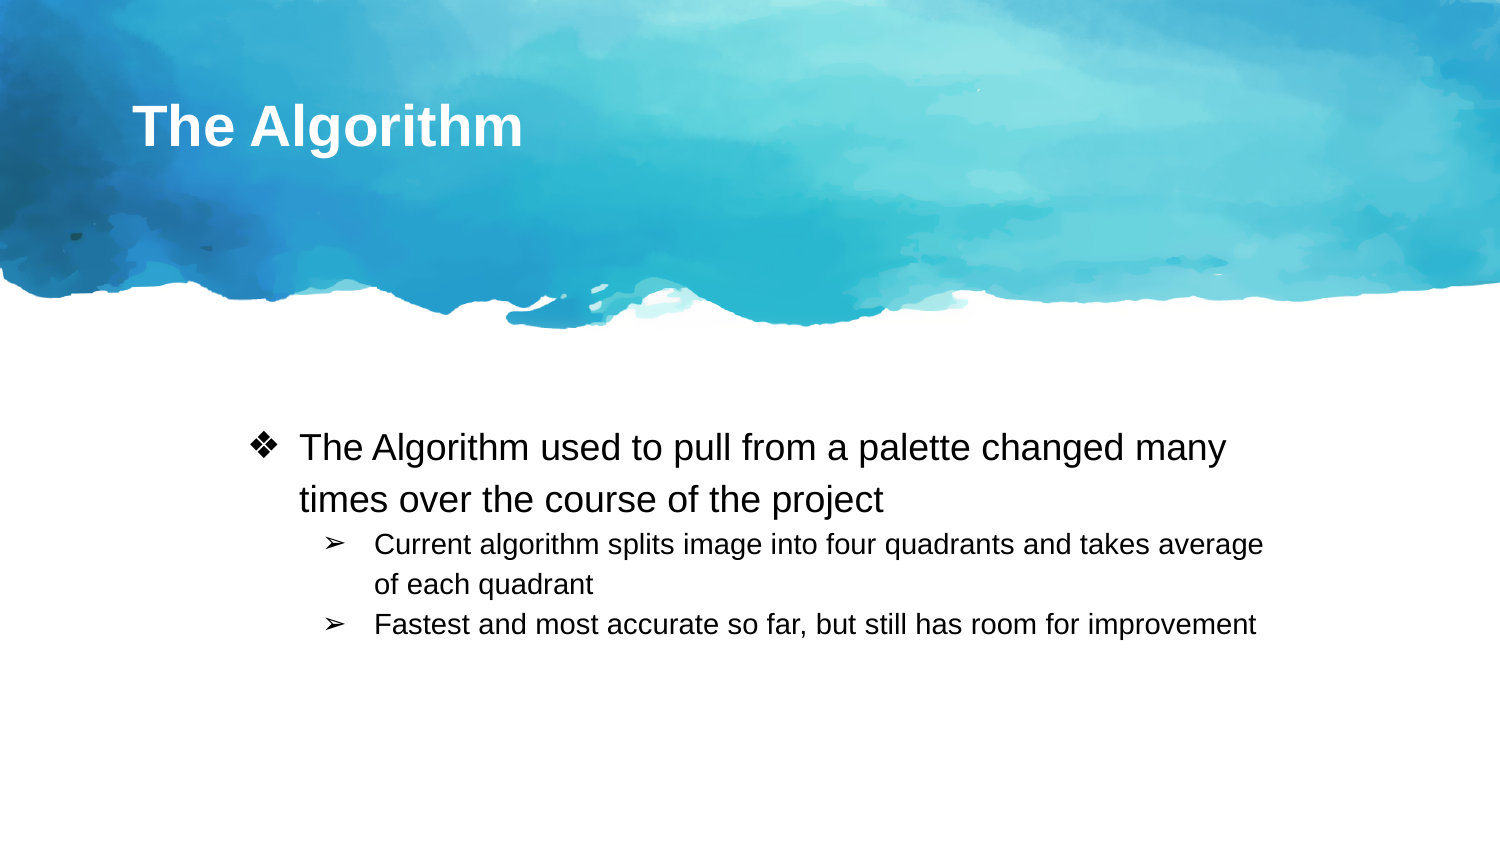

# The Algorithm
The Algorithm used to pull from a palette changed many times over the course of the project
Current algorithm splits image into four quadrants and takes average of each quadrant
Fastest and most accurate so far, but still has room for improvement